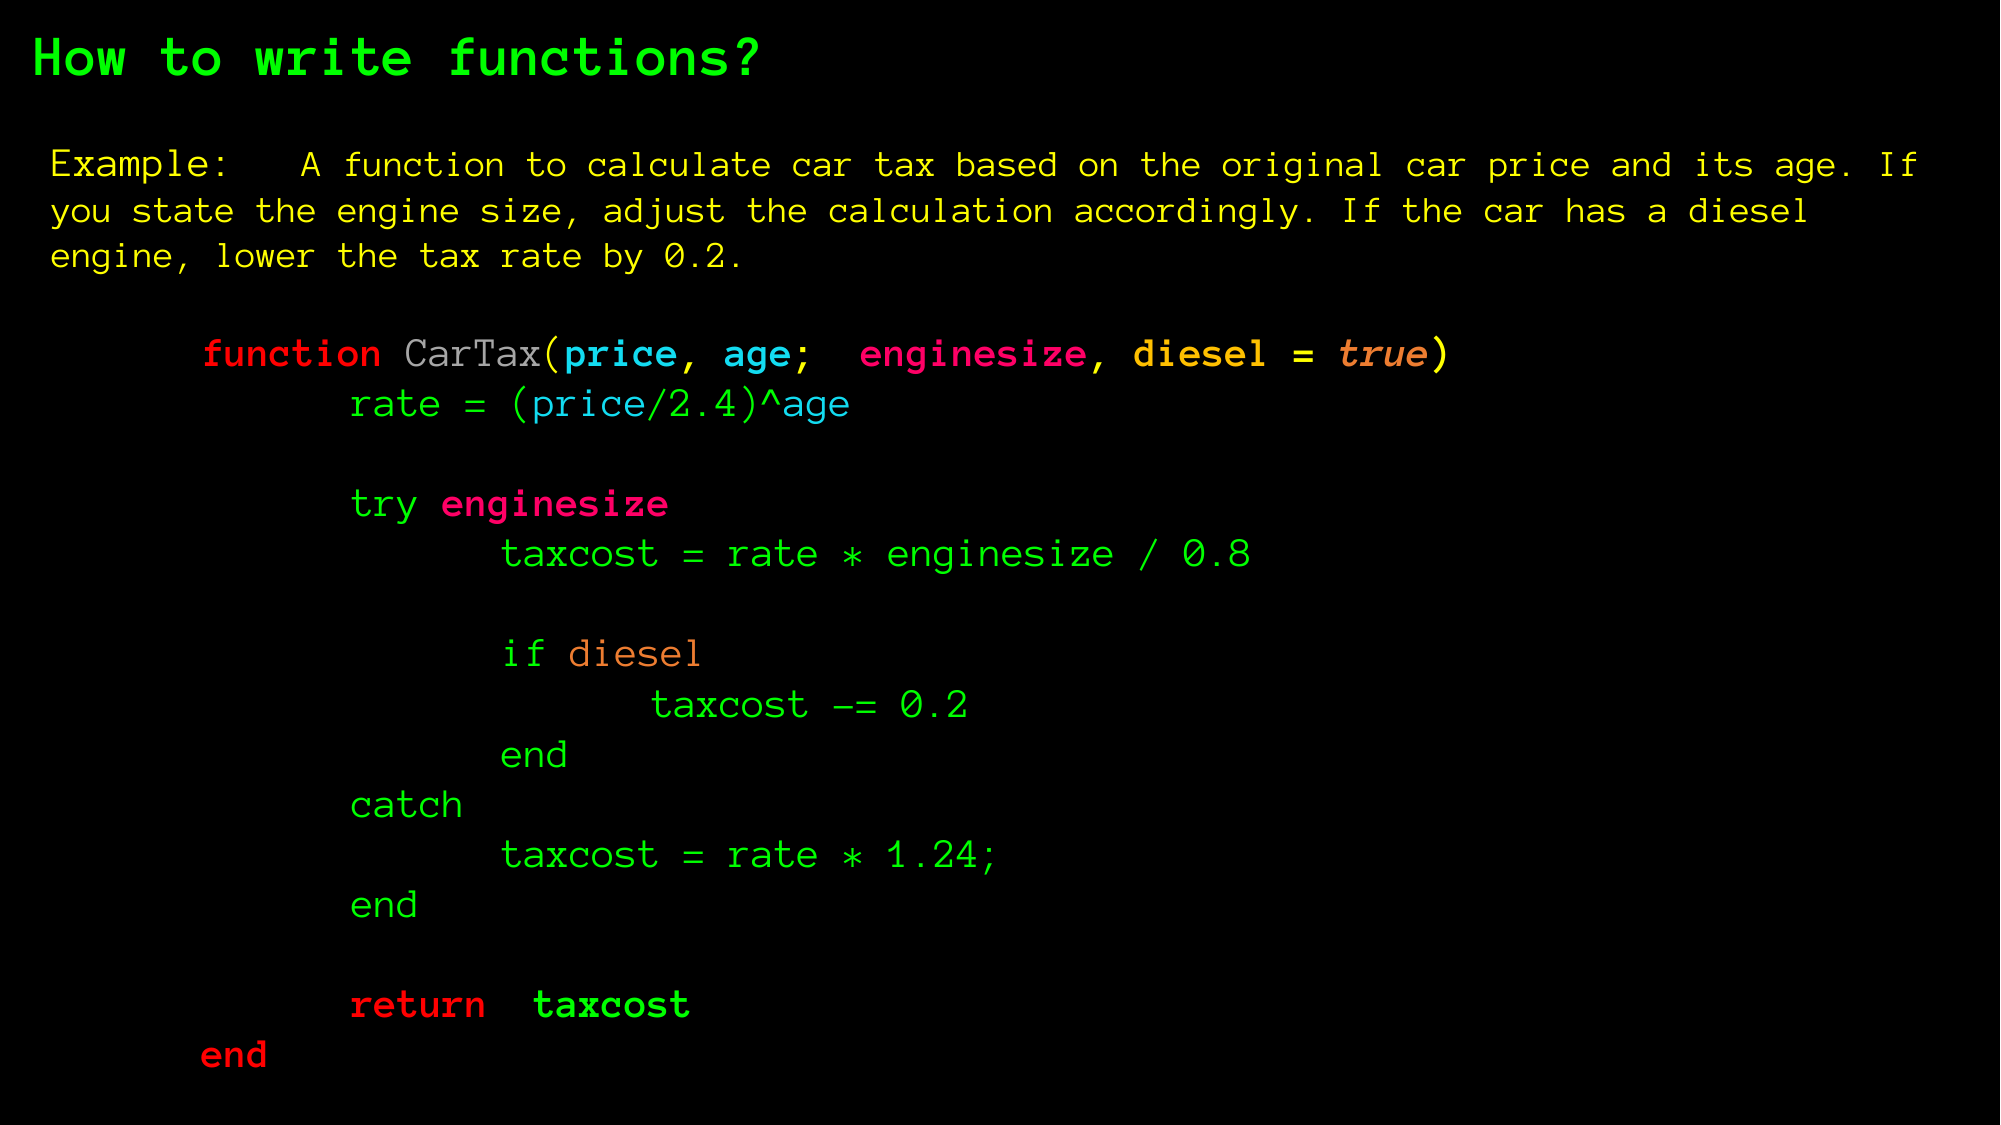

How to write functions?
Example:   A function to calculate car tax based on the original car price and its age. If you state the engine size, adjust the calculation accordingly. If the car has a diesel engine, lower the tax rate by 0.2.

	function CarTax(price, age;  enginesize, diesel = true)
		rate = (price/2.4)^age

		try enginesize
			taxcost = rate * enginesize / 0.8

			if diesel
				taxcost -= 0.2
			end
		catch
			taxcost = rate * 1.24;
		end

		return  taxcost
	end